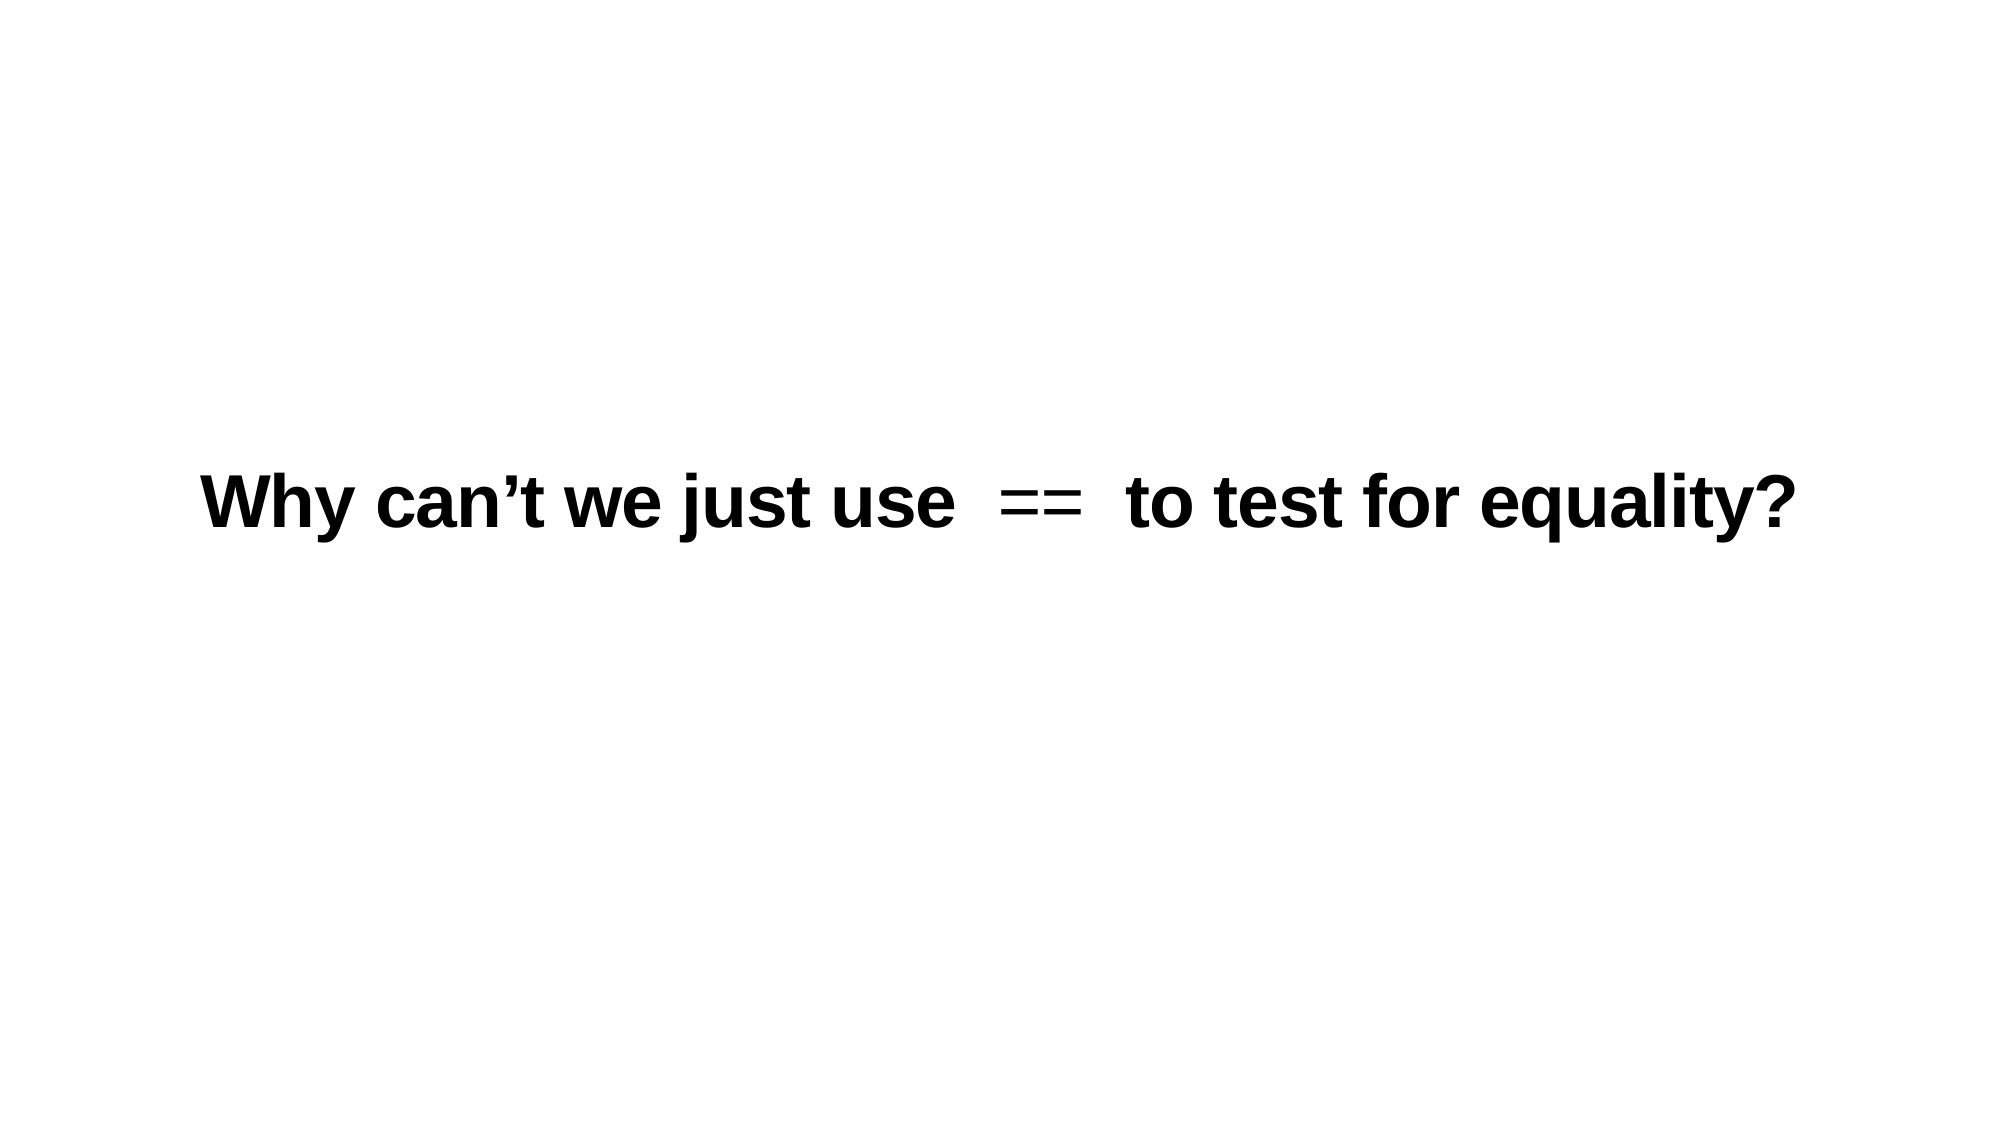

# Why can’t we just use  ==  to test for equality?